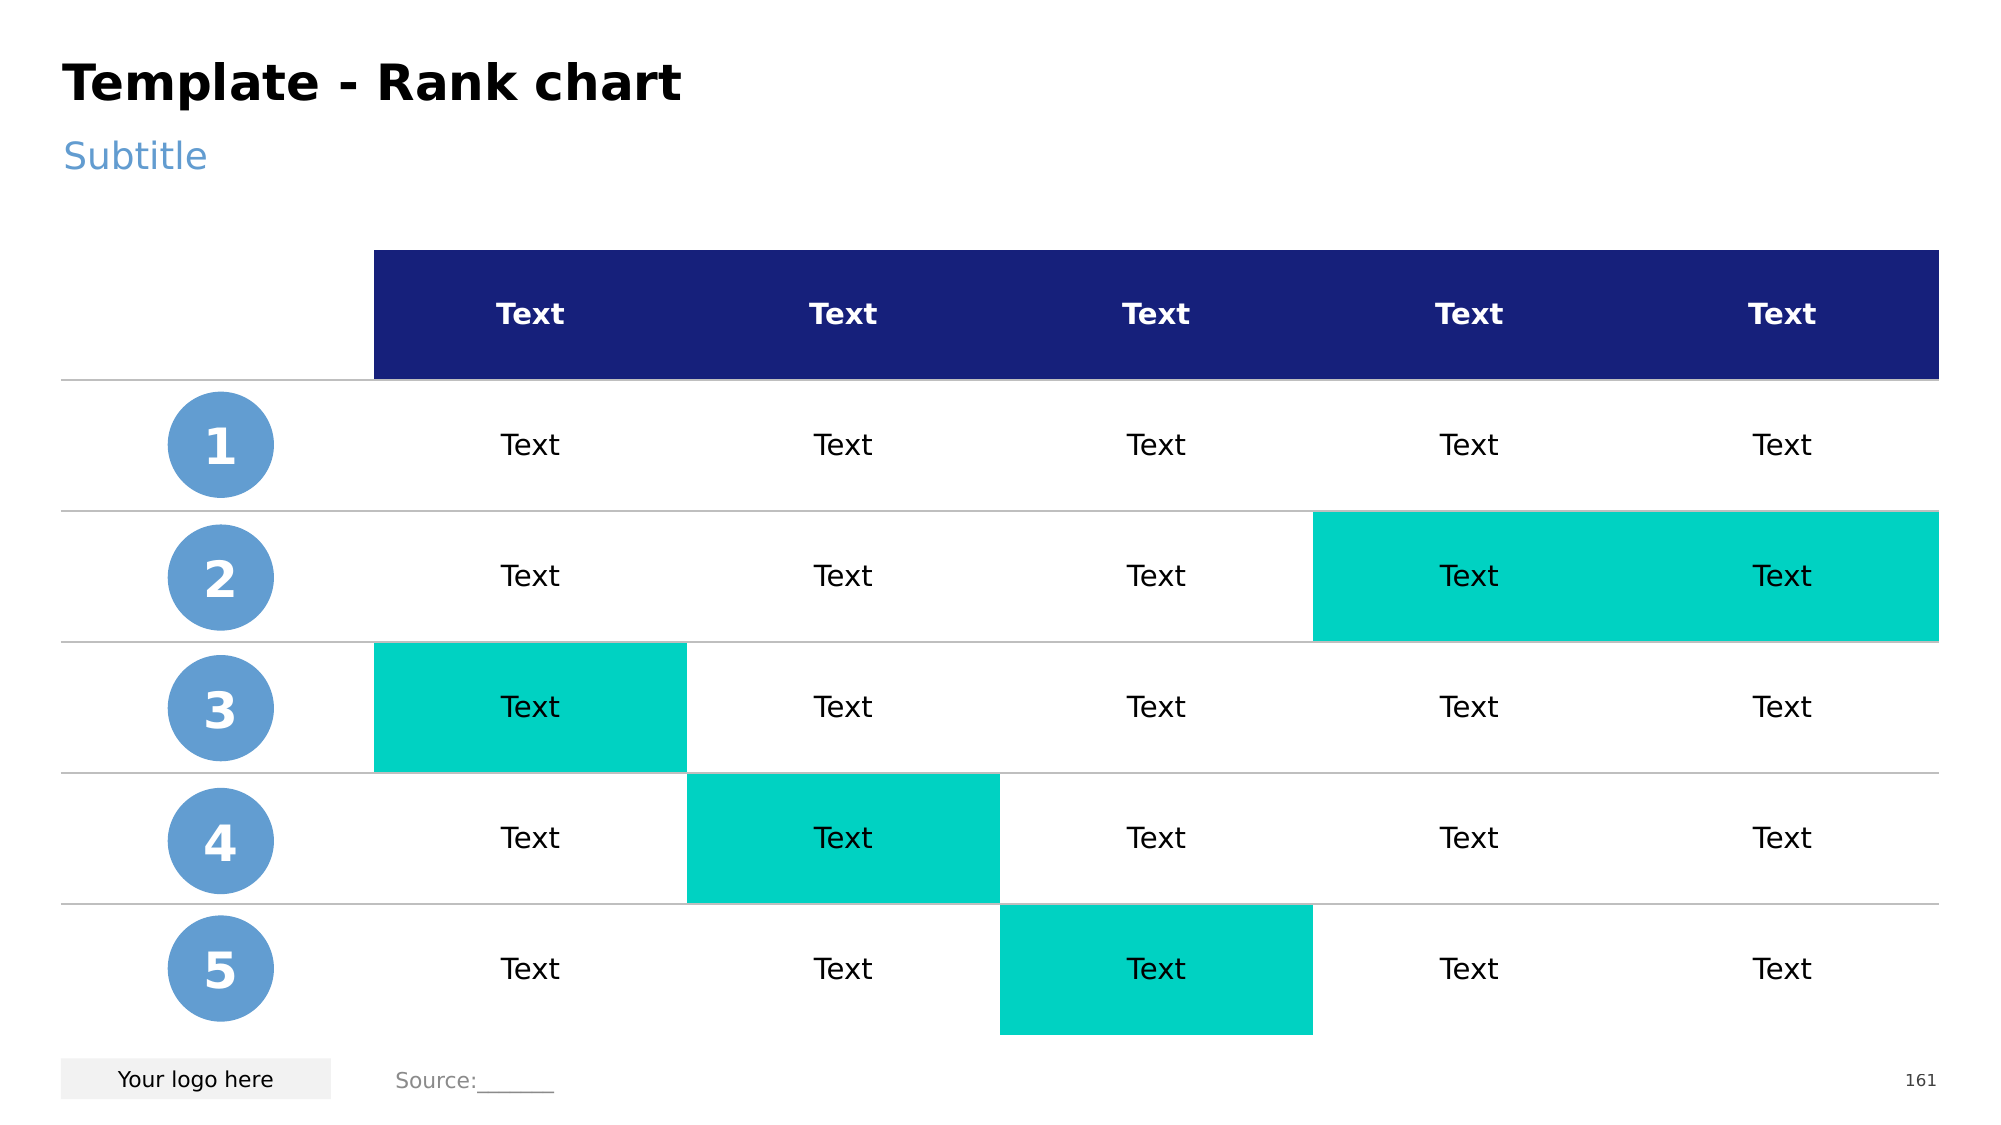

# Template - Rank chart
Subtitle

|  | Text | Text | Text | Text | Text |
| --- | --- | --- | --- | --- | --- |
| Text | Text | Text | Text | Text | Text |
| Text | Text | Text | Text | Text | Text |
| Text | Text | Text | Text | Text | Text |
| Text | Text | Text | Text | Text | Text |
| Text | Text | Text | Text | Text | Text |
1
2
3
4
5
Source:_______